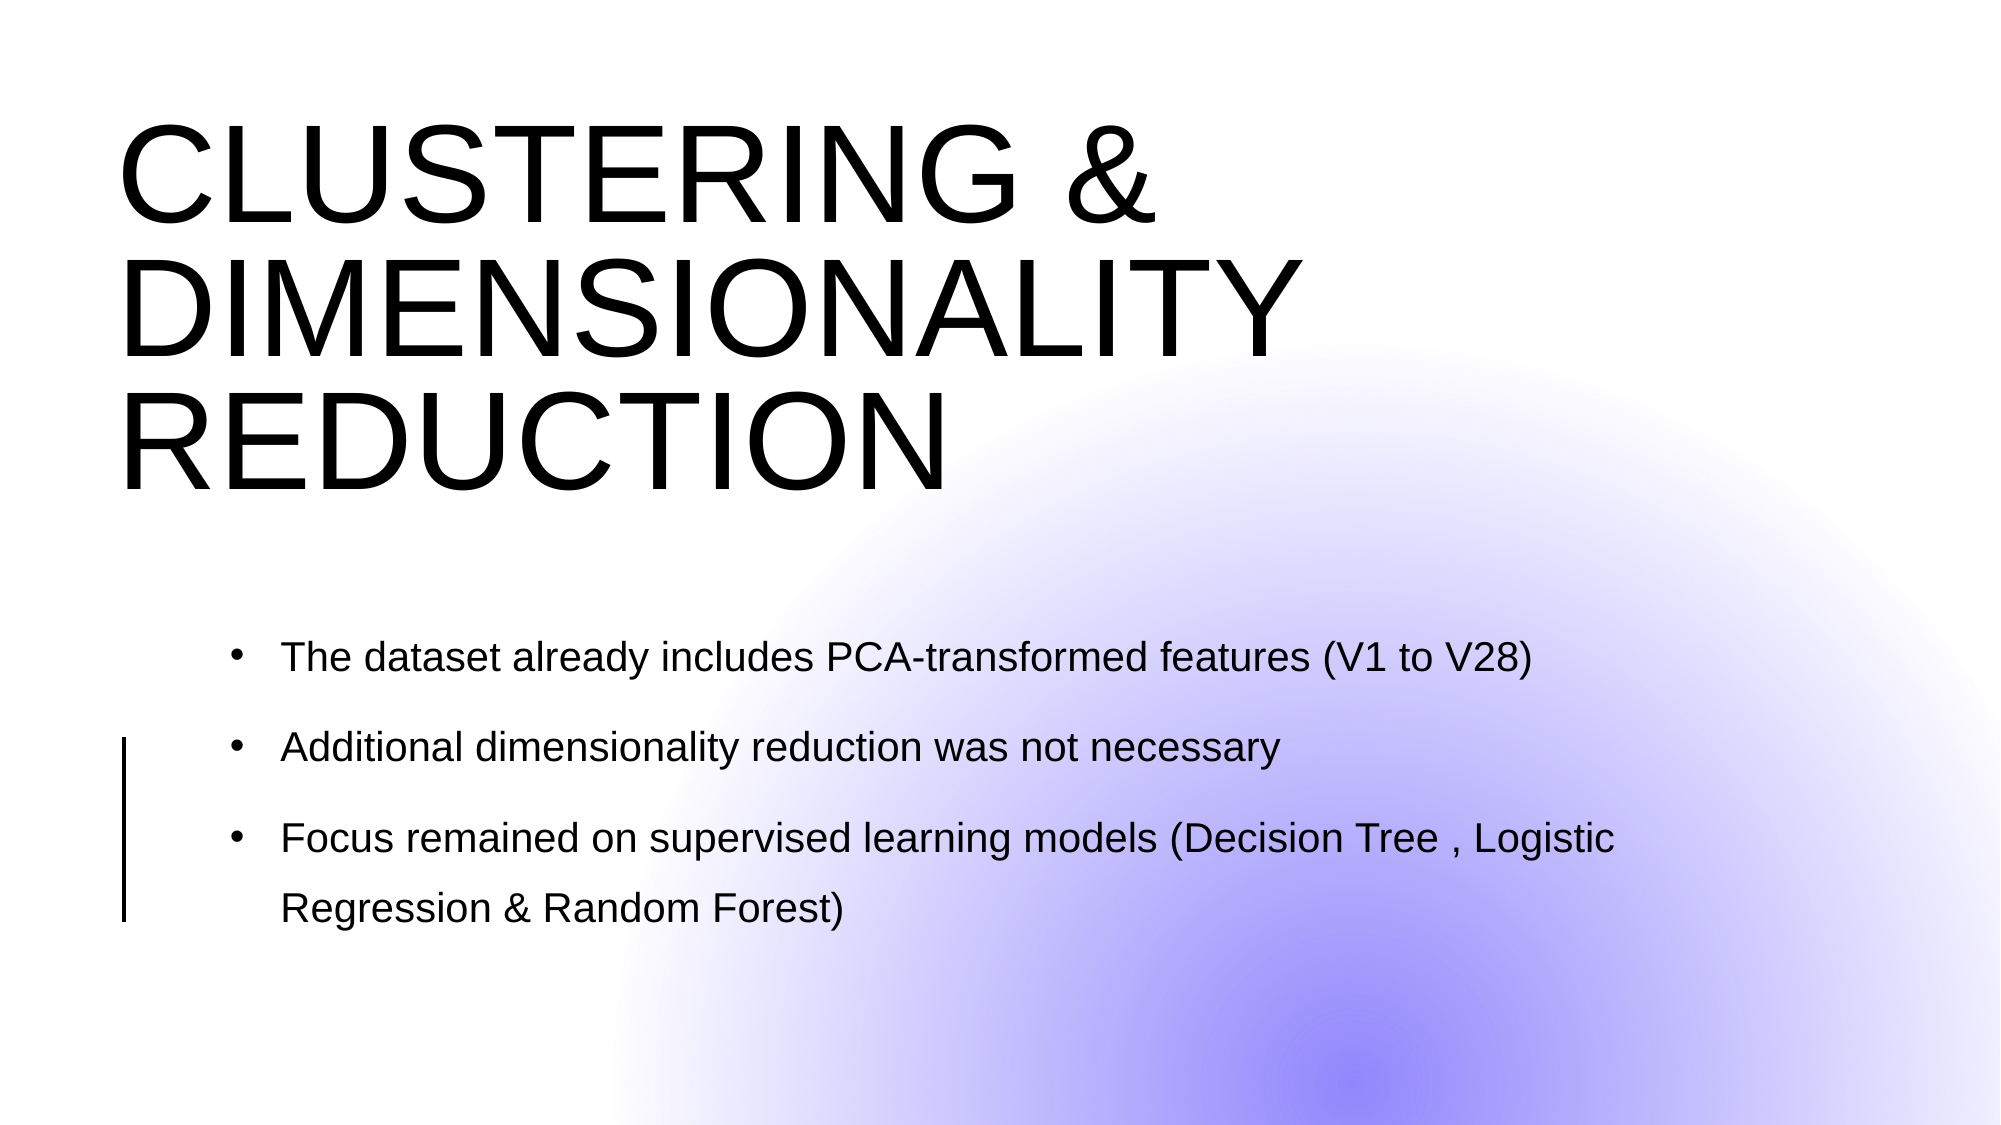

# Clustering & dimensionality reduction
The dataset already includes PCA-transformed features (V1 to V28)
Additional dimensionality reduction was not necessary
Focus remained on supervised learning models (Decision Tree , Logistic Regression & Random Forest)